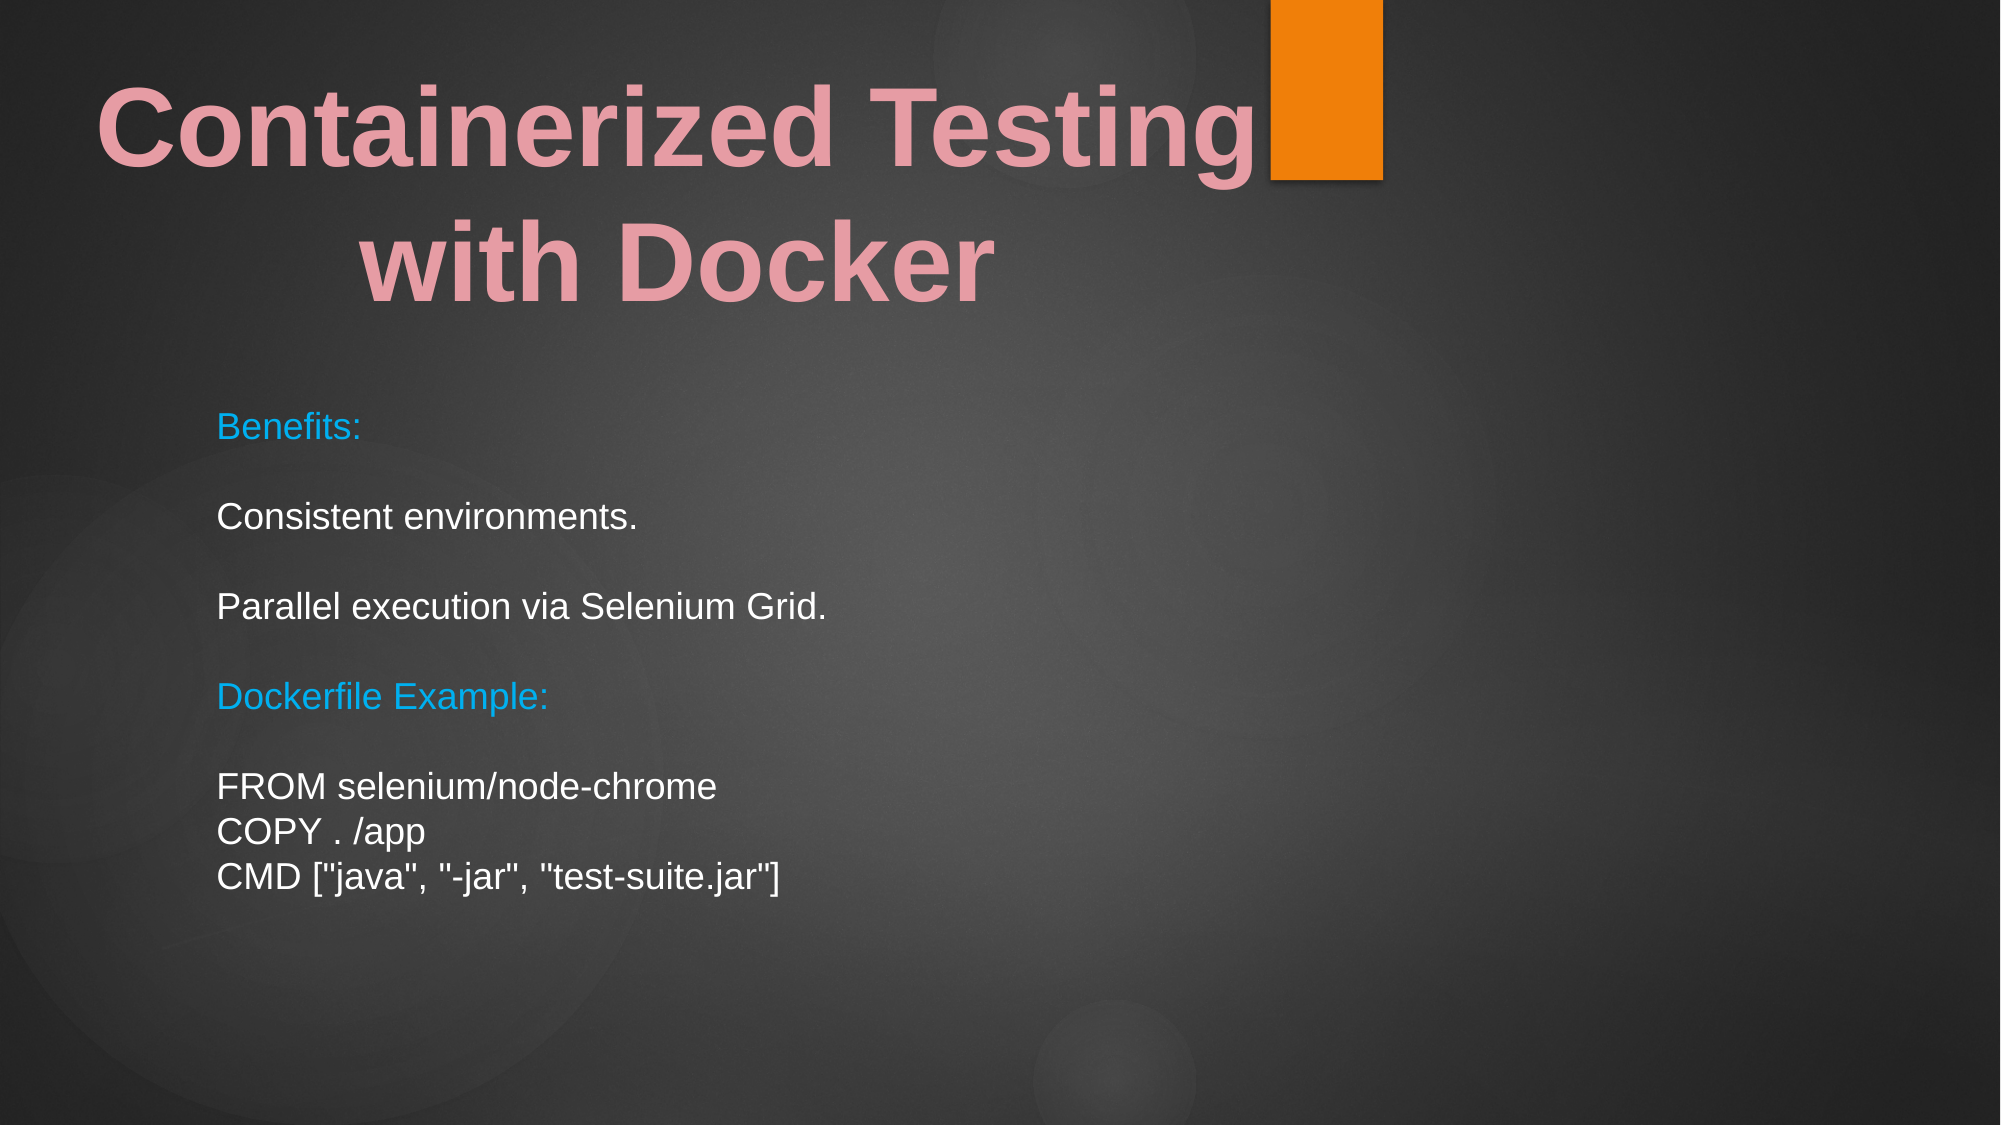

Containerized Testing with Docker

Benefits:

Consistent environments.

Parallel execution via Selenium Grid.

Dockerfile Example:

FROM selenium/node-chrome
COPY . /app
CMD ["java", "-jar", "test-suite.jar"]